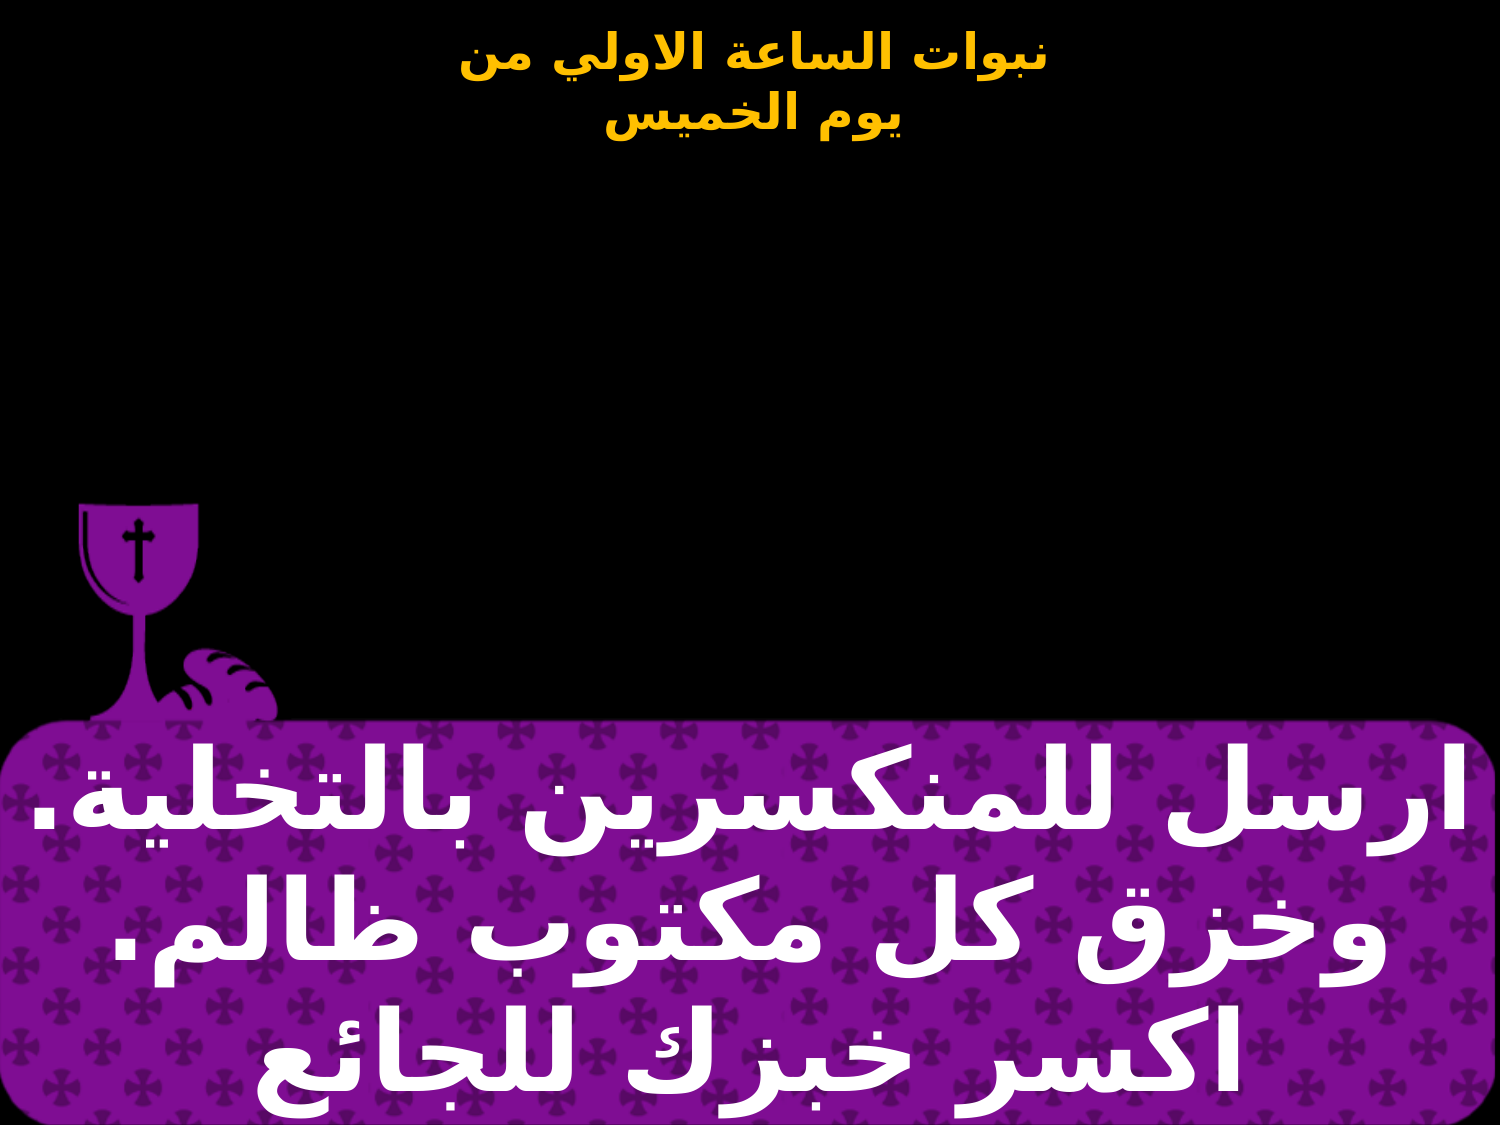

| ارسل للمنكسرين بالتخلية. وخزق كل مكتوب ظالم. اكسر خبزك للجائع |
| --- |